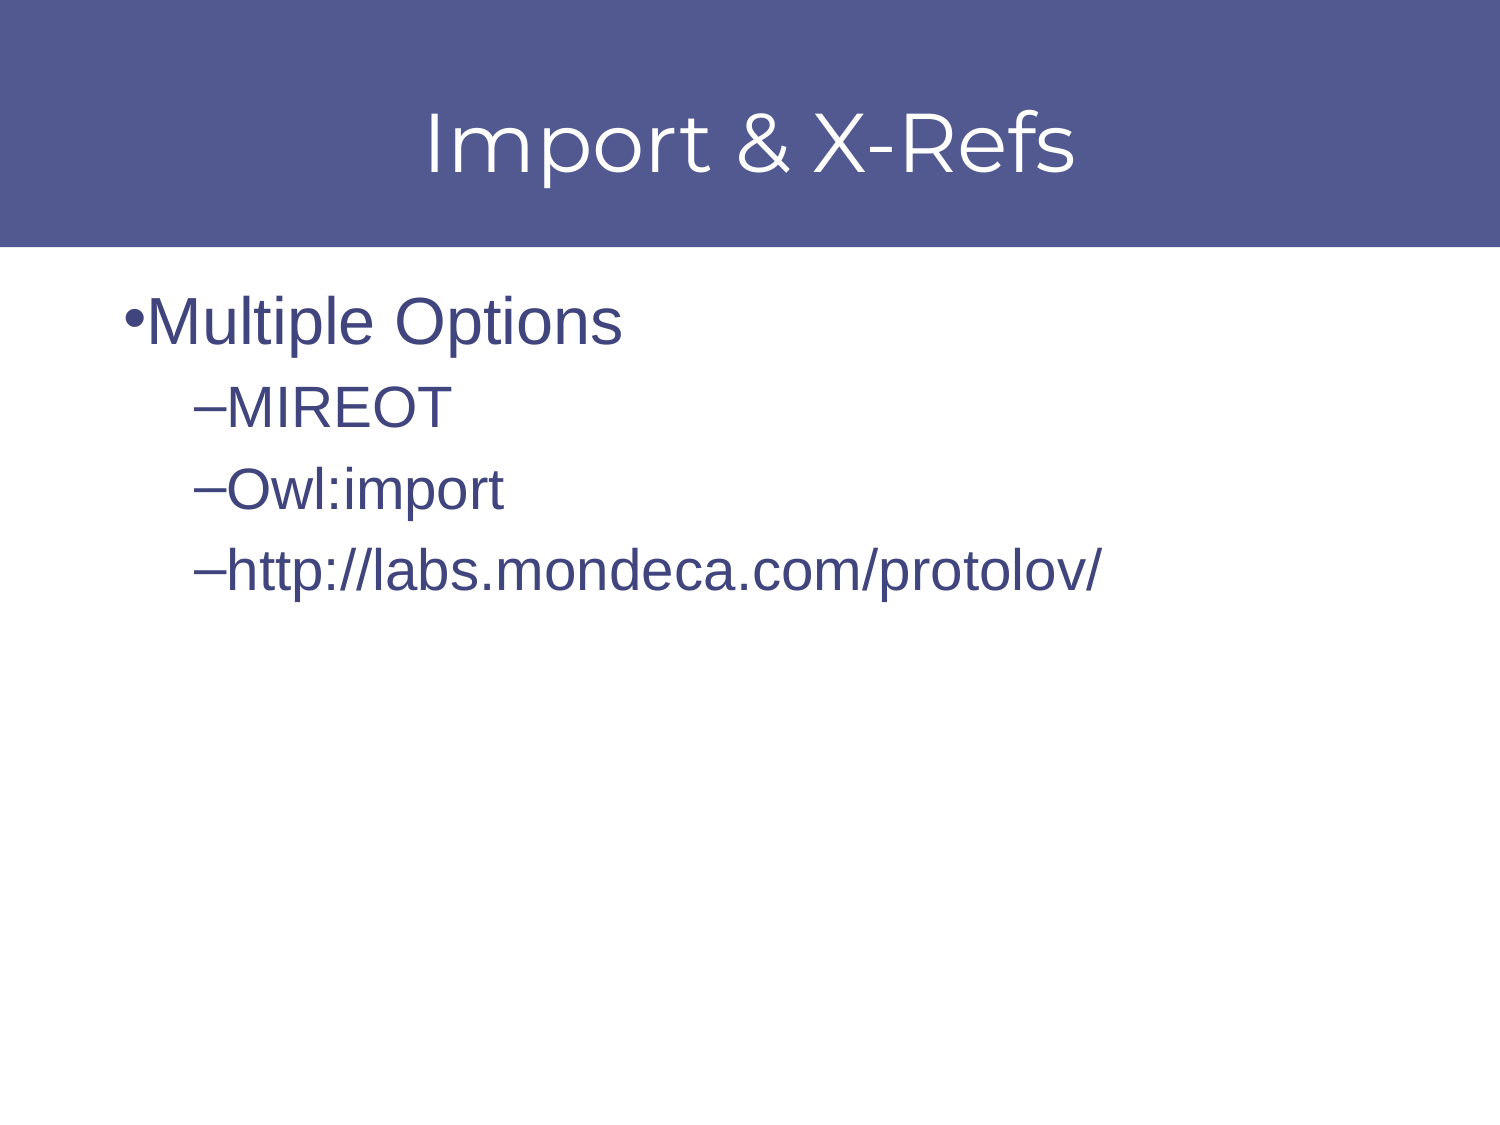

# Import & X-Refs
Multiple Options
MIREOT
Owl:import
http://labs.mondeca.com/protolov/